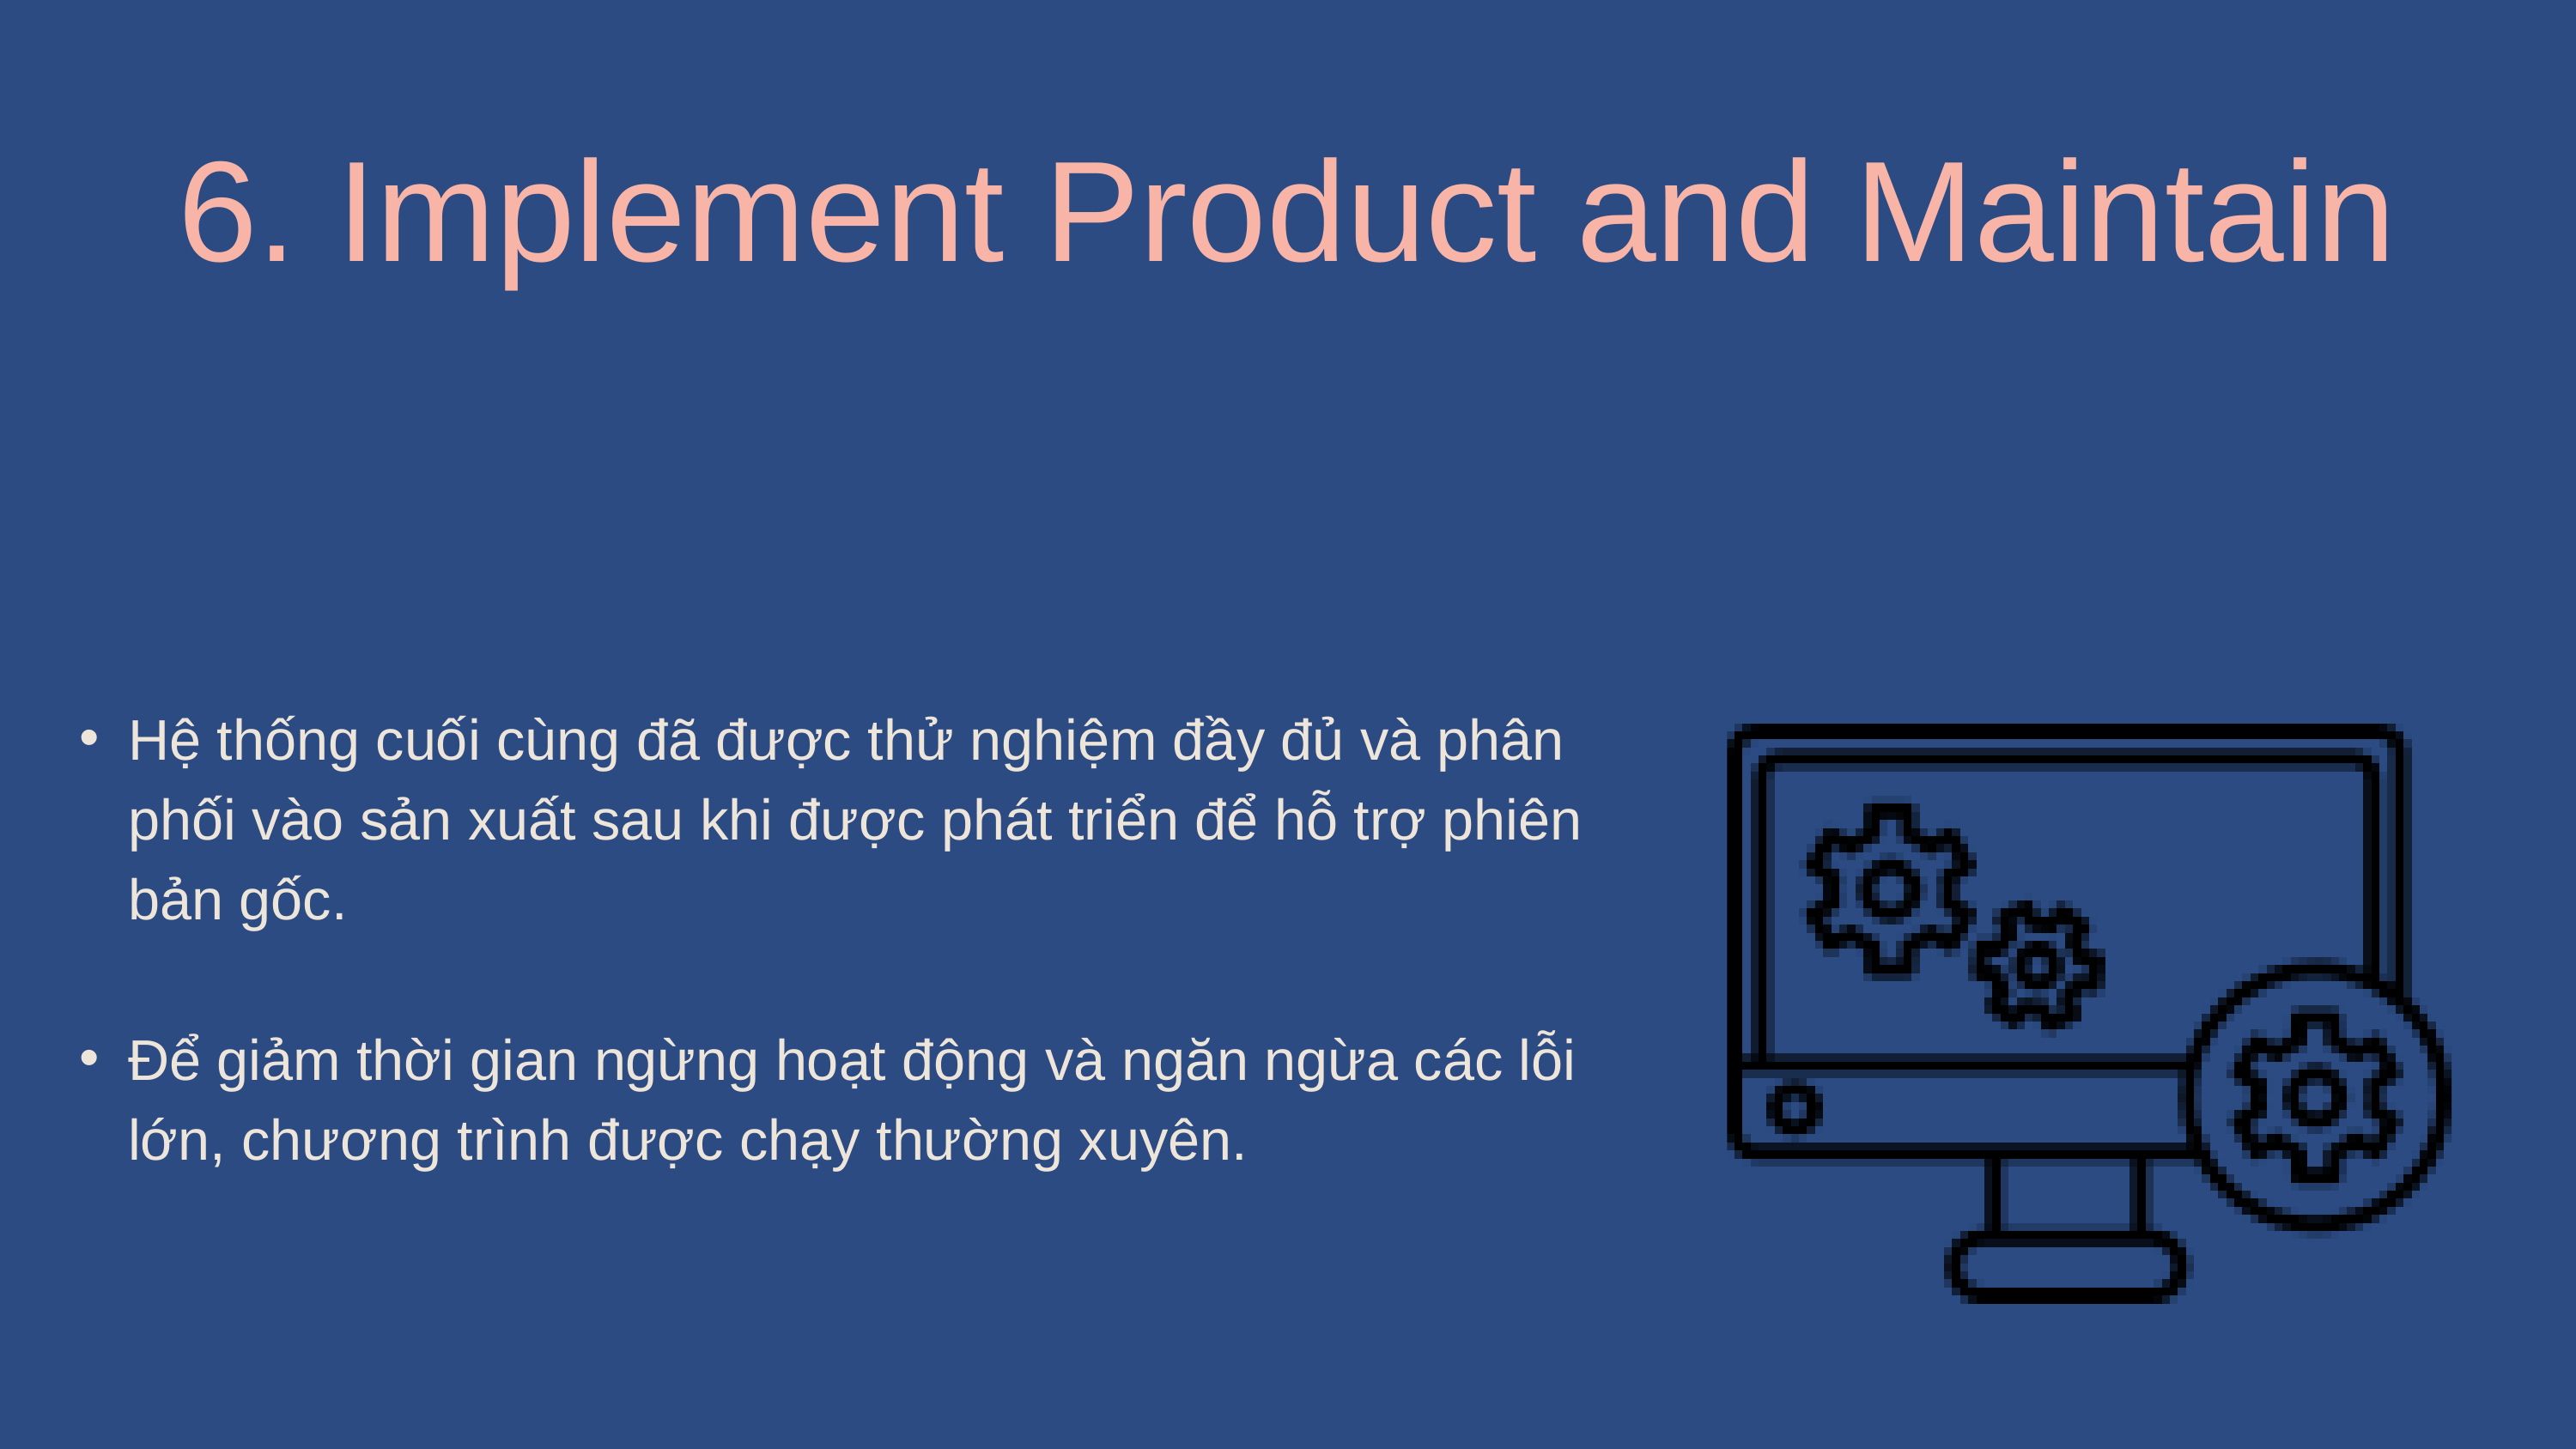

6. Implement Product and Maintain
Hệ thống cuối cùng đã được thử nghiệm đầy đủ và phân phối vào sản xuất sau khi được phát triển để hỗ trợ phiên bản gốc.

Để giảm thời gian ngừng hoạt động và ngăn ngừa các lỗi lớn, chương trình được chạy thường xuyên.